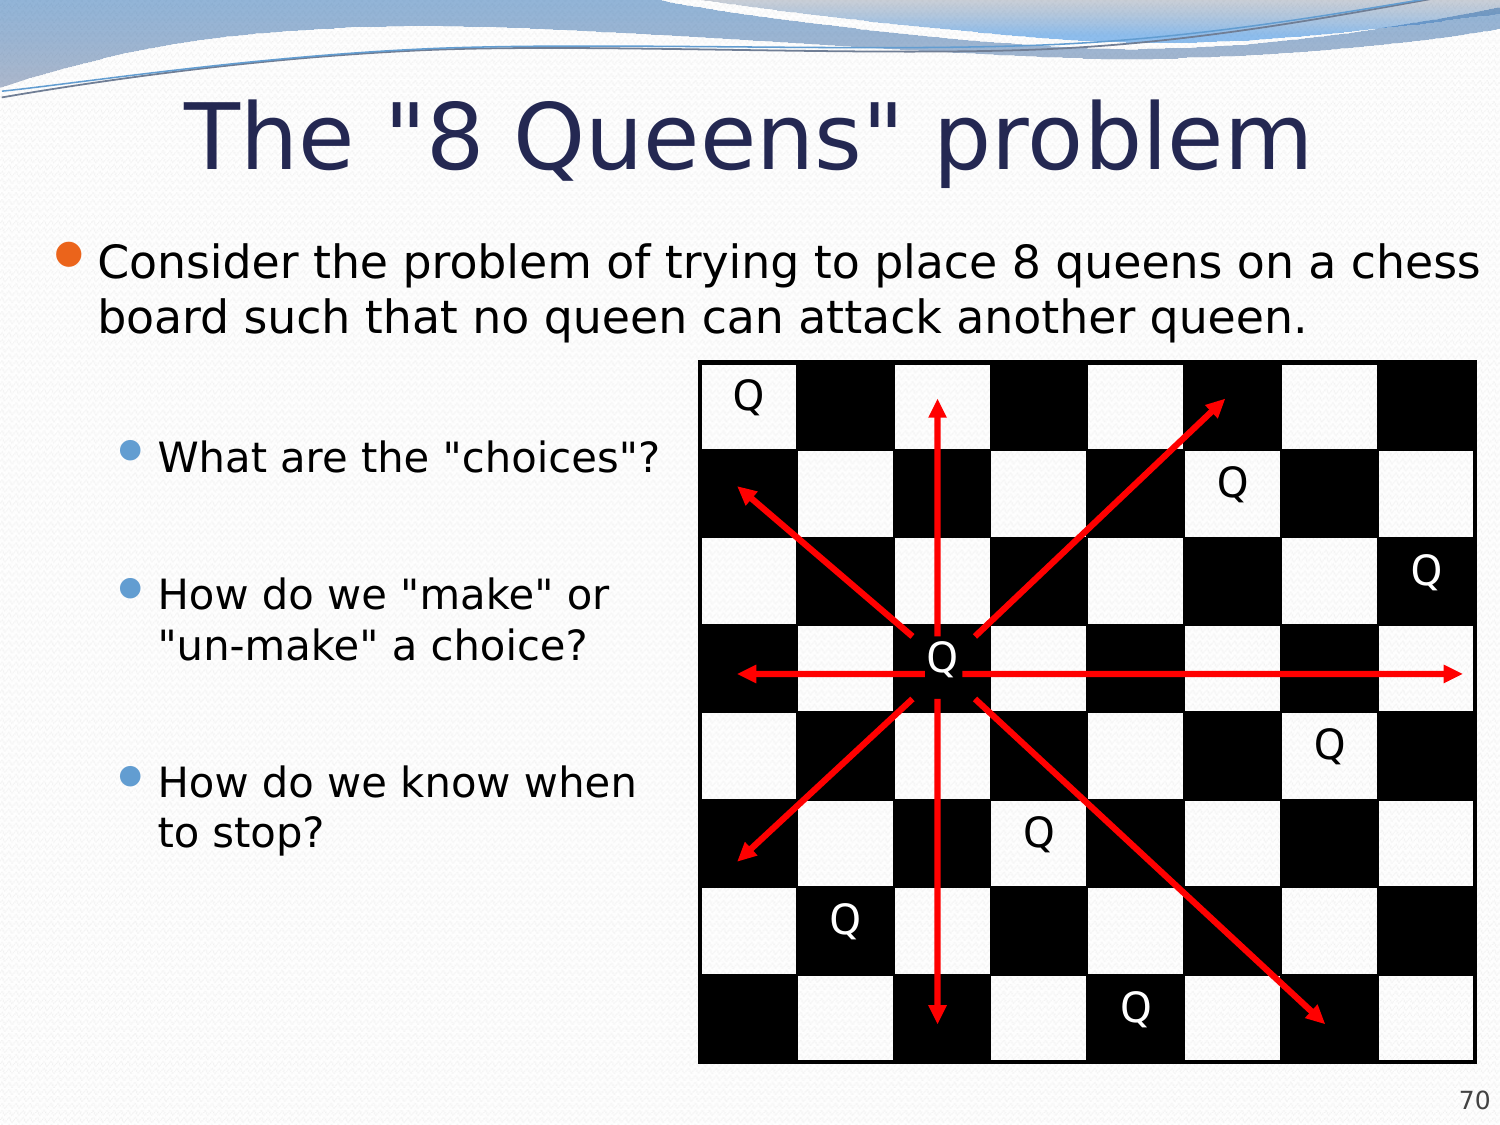

# The "8 Queens" problem
Consider the problem of trying to place 8 queens on a chess board such that no queen can attack another queen.

What are the "choices"?

How do we "make" or
"un-make" a choice?

How do we know when
to stop?
| Q |  |  |  |  |  |  |  |
| --- | --- | --- | --- | --- | --- | --- | --- |
|  |  |  |  |  | Q |  |  |
|  |  |  |  |  |  |  | Q |
|  |  | Q |  |  |  |  |  |
|  |  |  |  |  |  | Q |  |
|  |  |  | Q |  |  |  |  |
|  | Q |  |  |  |  |  |  |
|  |  |  |  | Q |  |  |  |